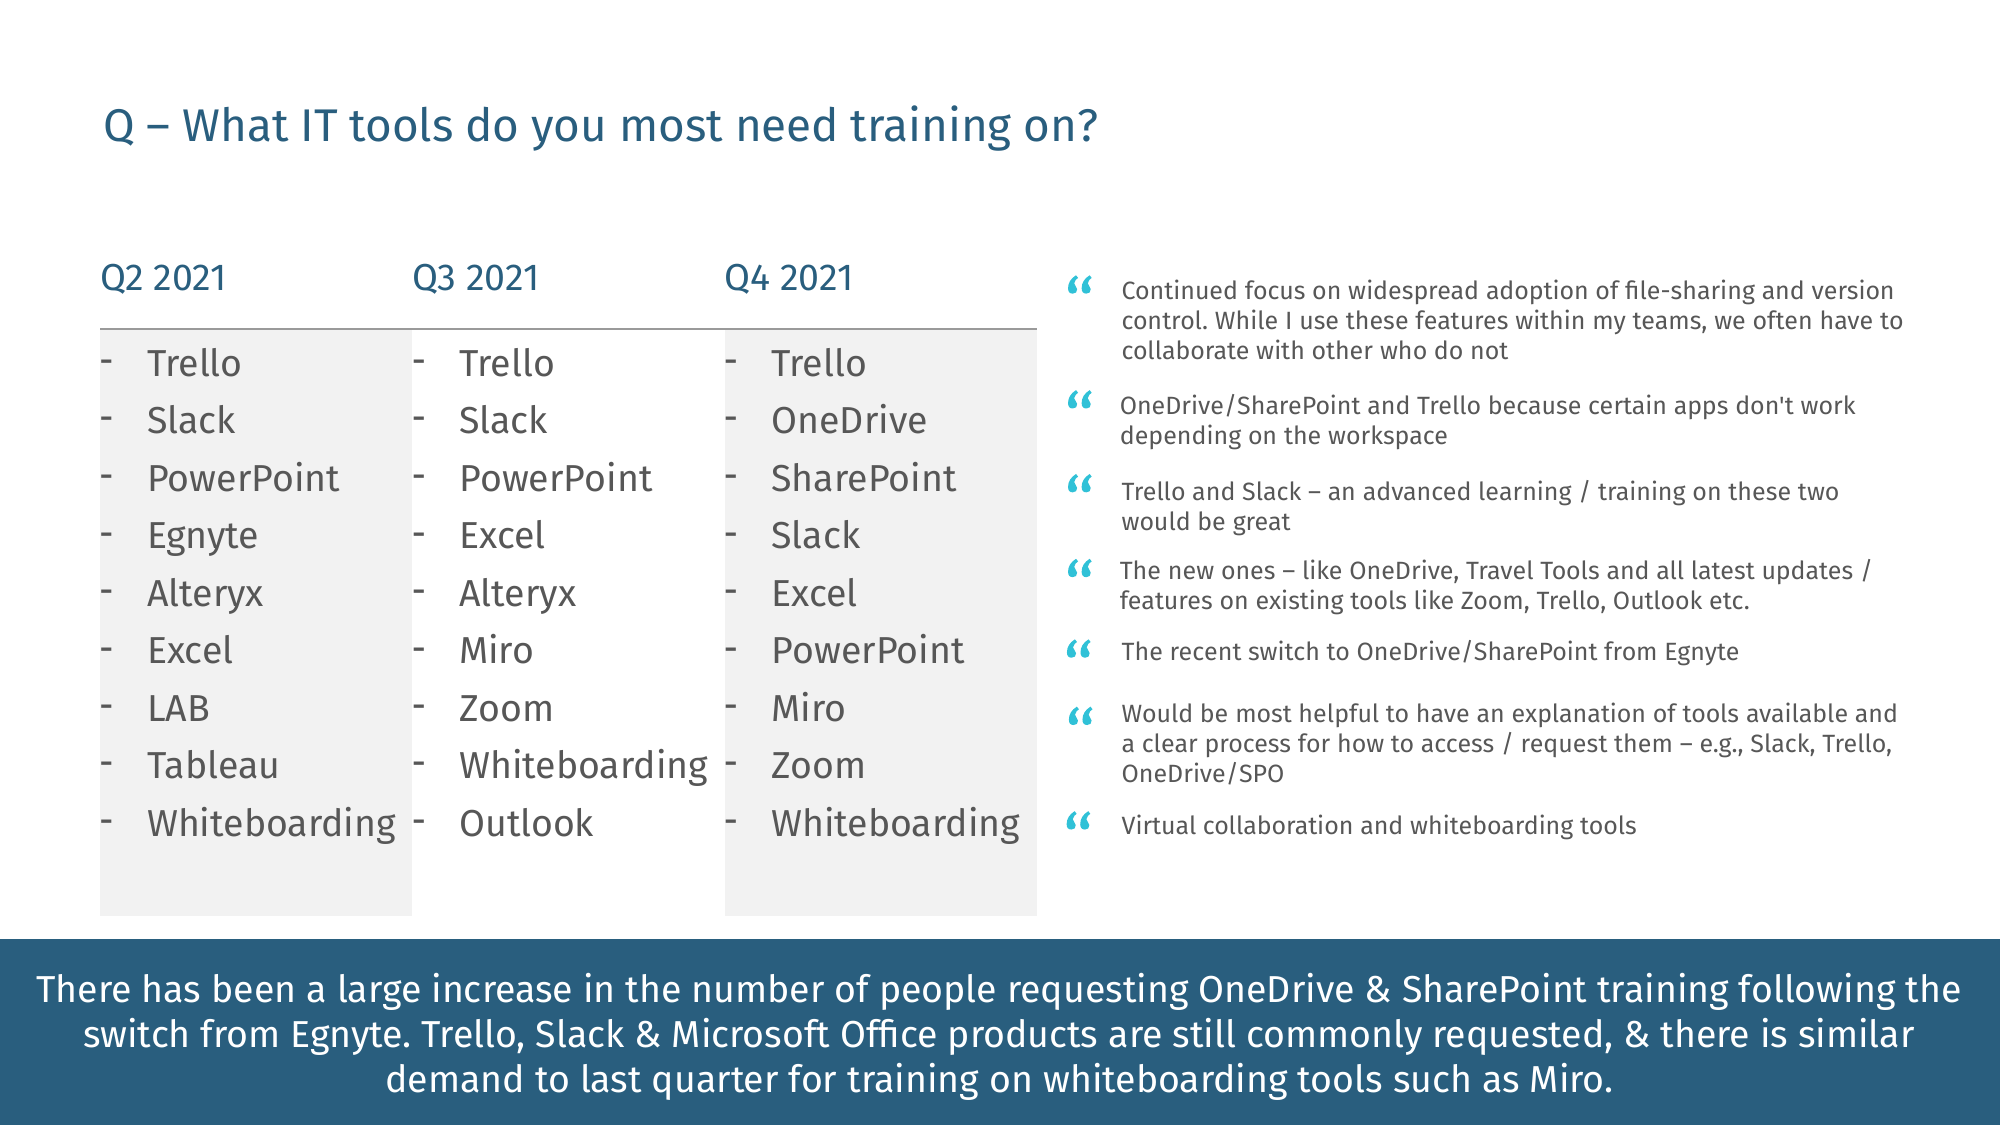

# Q – What IT tools do you most need training on?
| Q2 2021 | Q3 2021 | Q4 2021 |
| --- | --- | --- |
| Trello Slack PowerPoint Egnyte Alteryx Excel LAB Tableau Whiteboarding | Trello Slack PowerPoint Excel Alteryx Miro Zoom Whiteboarding Outlook | Trello OneDrive SharePoint Slack Excel PowerPoint Miro Zoom Whiteboarding |

Continued focus on widespread adoption of file-sharing and version control. While I use these features within my teams, we often have to collaborate with other who do not

OneDrive/SharePoint and Trello because certain apps don't work depending on the workspace

Trello and Slack – an advanced learning / training on these two would be great

The new ones – like OneDrive, Travel Tools and all latest updates / features on existing tools like Zoom, Trello, Outlook etc.

The recent switch to OneDrive/SharePoint from Egnyte
Would be most helpful to have an explanation of tools available and a clear process for how to access / request them – e.g., Slack, Trello, OneDrive/SPO

Virtual collaboration and whiteboarding tools
There has been a large increase in the number of people requesting OneDrive & SharePoint training following the switch from Egnyte. Trello, Slack & Microsoft Office products are still commonly requested, & there is similar demand to last quarter for training on whiteboarding tools such as Miro.